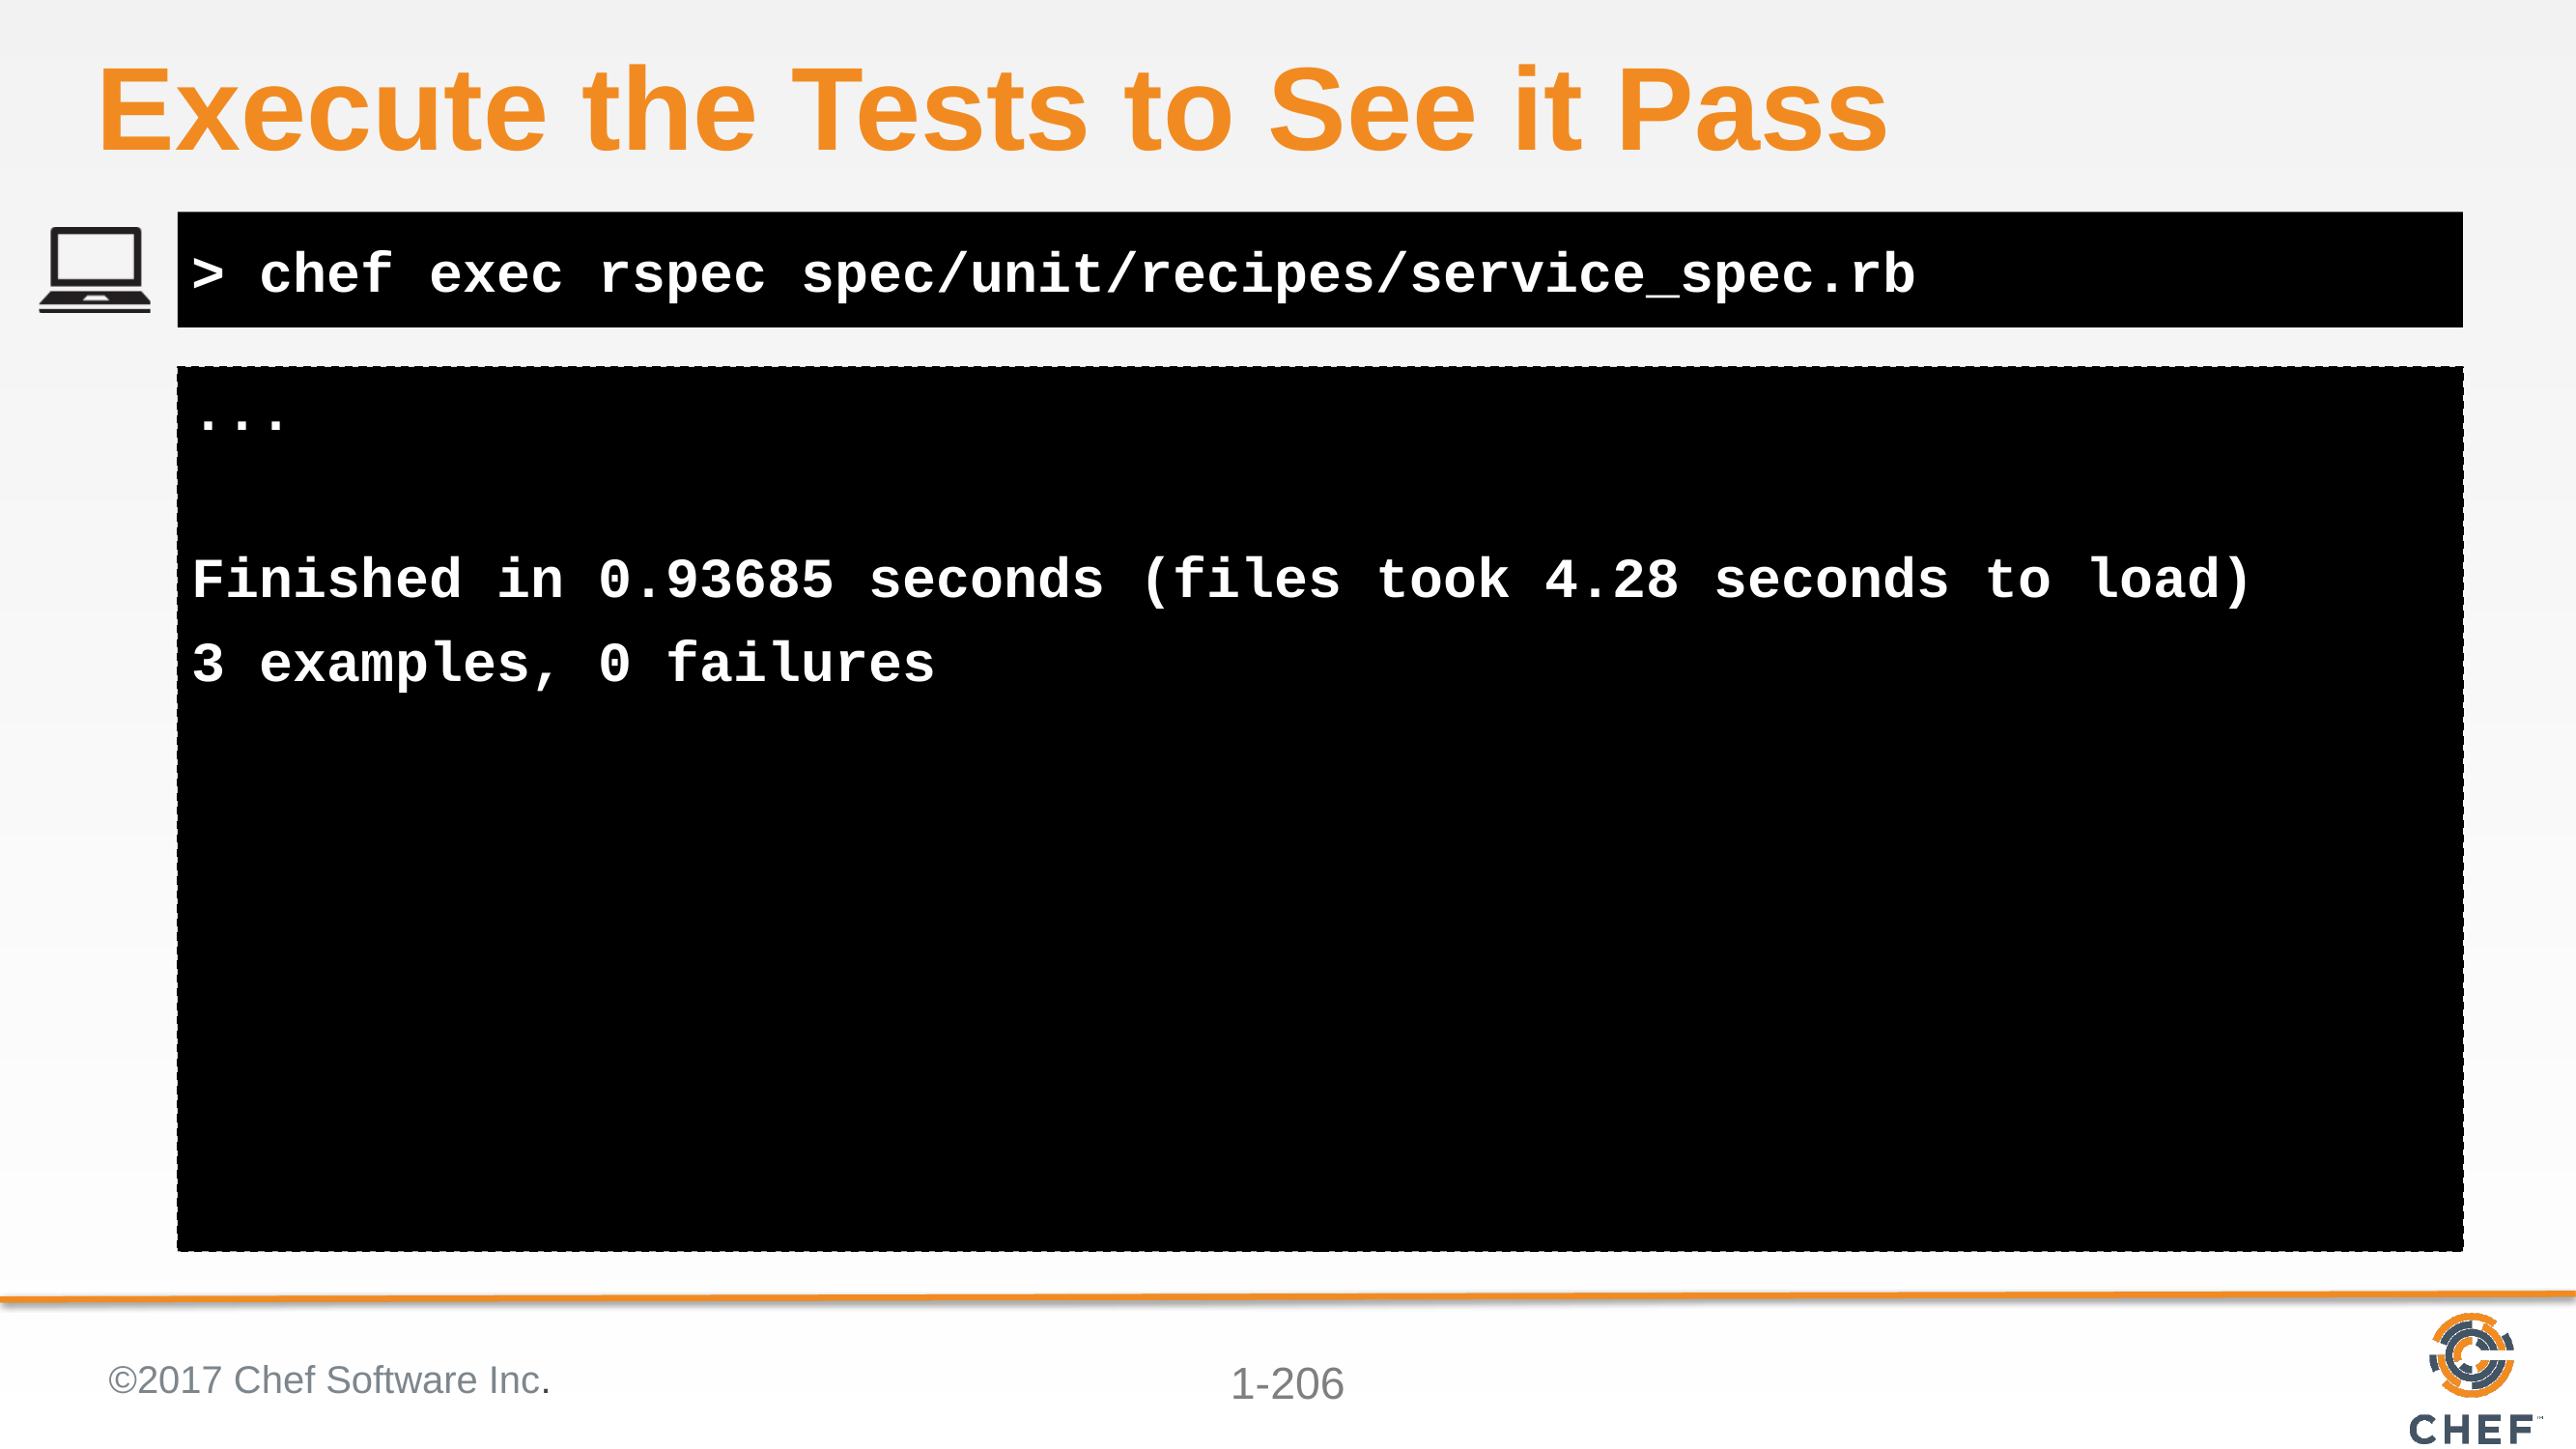

# Execute the Tests to See it Pass
> chef exec rspec spec/unit/recipes/service_spec.rb
...

Finished in 0.93685 seconds (files took 4.28 seconds to load)
3 examples, 0 failures